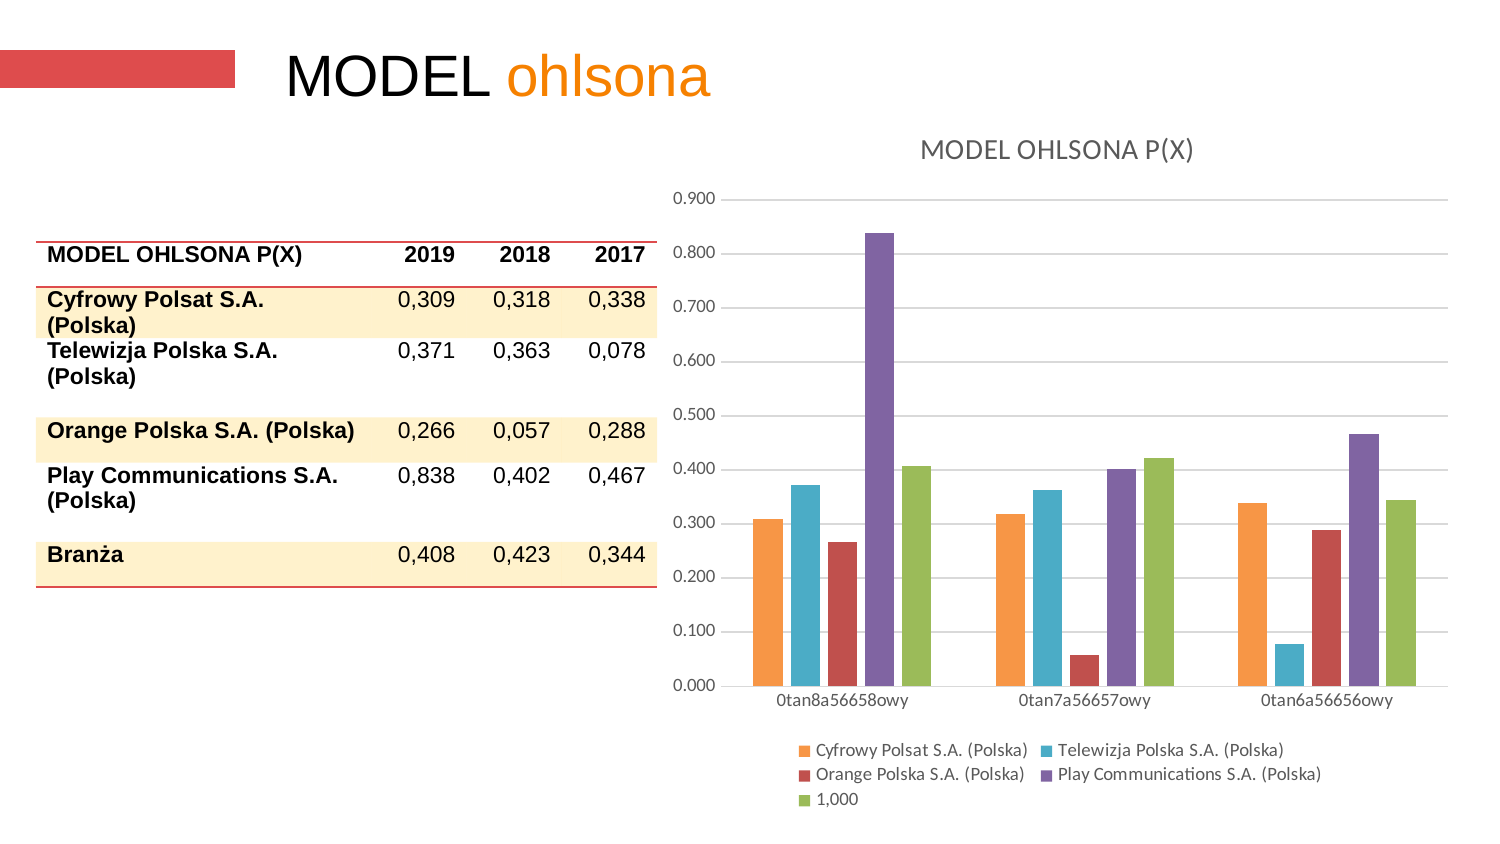

# MODEL ohlsona

### Chart: MODEL OHLSONA P(X)

| Category | Cyfrowy Polsat S.A. (Polska) | Telewizja Polska S.A. (Polska) | Orange Polska S.A. (Polska) | Play Communications S.A. (Polska) | 1,000 |
|---|---|---|---|---|---|
| 2019 | 0.3085897682172395 | 0.3714820715330434 | 0.26632537562725567 | 0.8384877719219563 | 0.4083992859235789 |
| 2018 | 0.3184720565471818 | 0.36332462440506175 | 0.057399105375141604 | 0.4021425693090141 | 0.4229080665798533 |
| 2017 | 0.3383230479236977 | 0.0779804187226709 | 0.2884964051892145 | 0.4667692784239472 | 0.3443814517689716 |
| MODEL OHLSONA P(X) | 2019 | 2018 | 2017 |
| --- | --- | --- | --- |
| Cyfrowy Polsat S.A. (Polska) | 0,309 | 0,318 | 0,338 |
| Telewizja Polska S.A. (Polska) | 0,371 | 0,363 | 0,078 |
| Orange Polska S.A. (Polska) | 0,266 | 0,057 | 0,288 |
| Play Communications S.A. (Polska) | 0,838 | 0,402 | 0,467 |
| Branża | 0,408 | 0,423 | 0,344 |